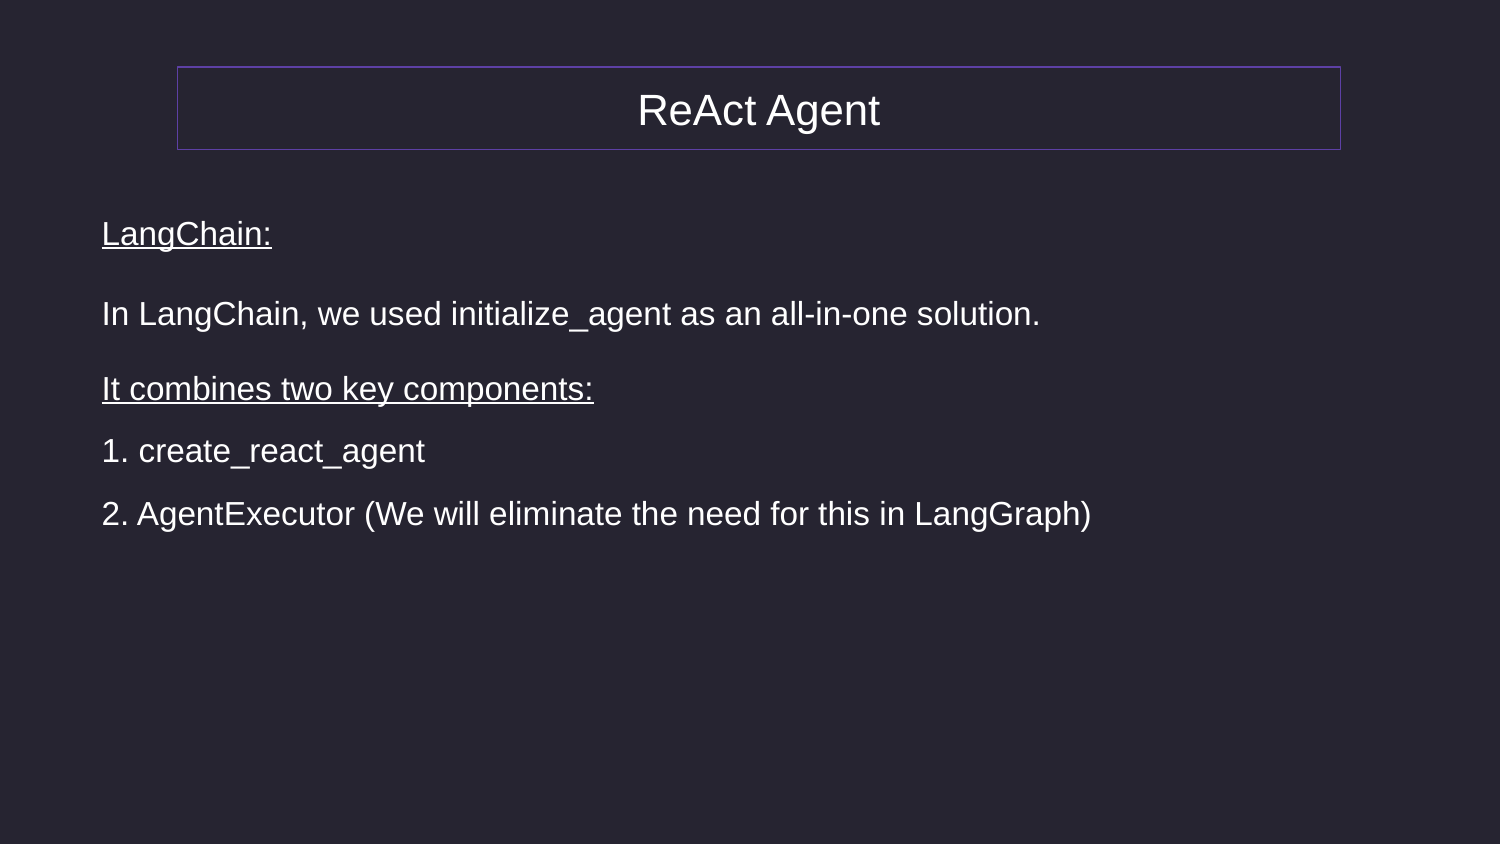

ReAct Agent
LangChain:
In LangChain, we used initialize_agent as an all-in-one solution.
It combines two key components:
1. create_react_agent
2. AgentExecutor (We will eliminate the need for this in LangGraph)